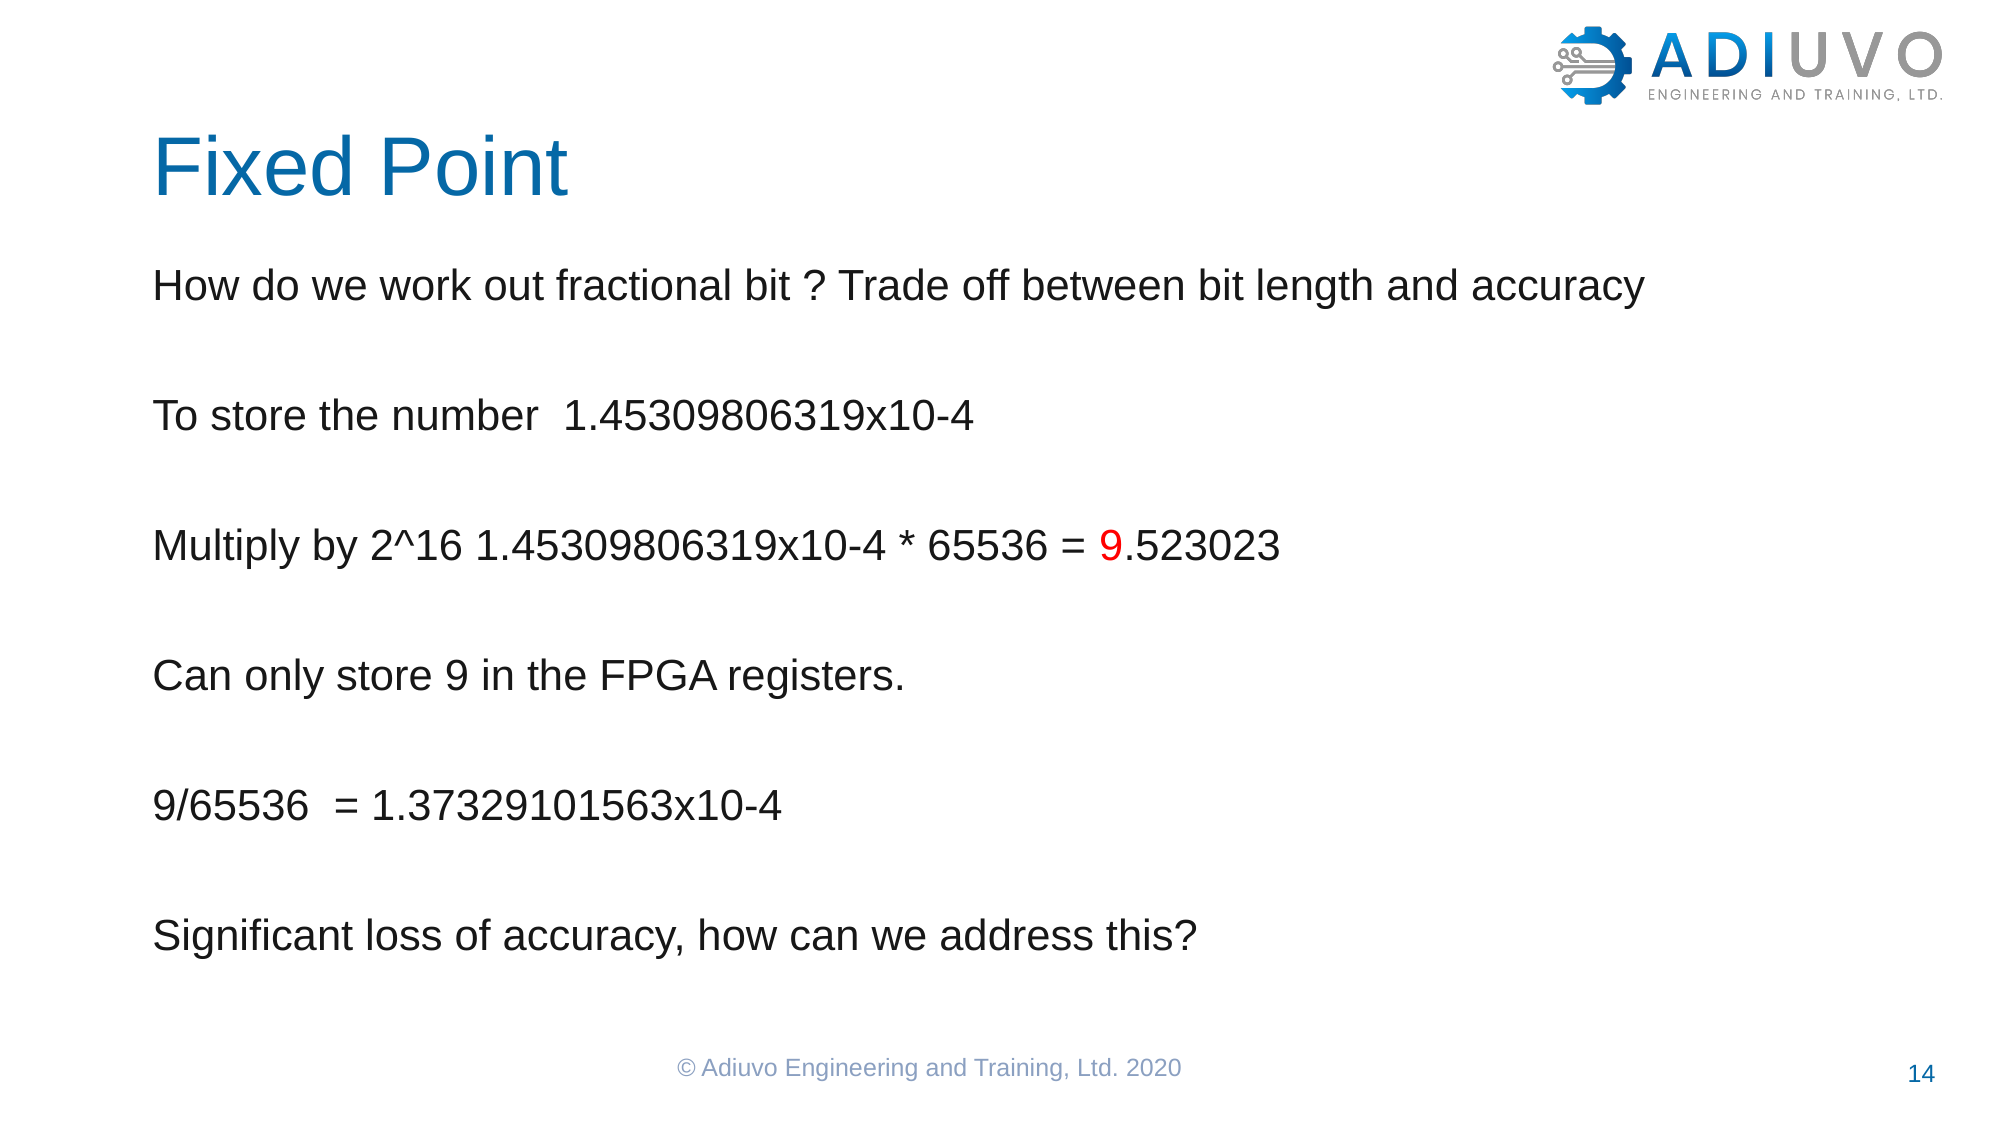

# Fixed Point
How do we work out fractional bit ? Trade off between bit length and accuracy

To store the number  1.45309806319x10-4

Multiply by 2^16 1.45309806319x10-4 * 65536 = 9.523023

Can only store 9 in the FPGA registers.

9/65536  = 1.37329101563x10-4

Significant loss of accuracy, how can we address this?
© Adiuvo Engineering and Training, Ltd. 2020
14